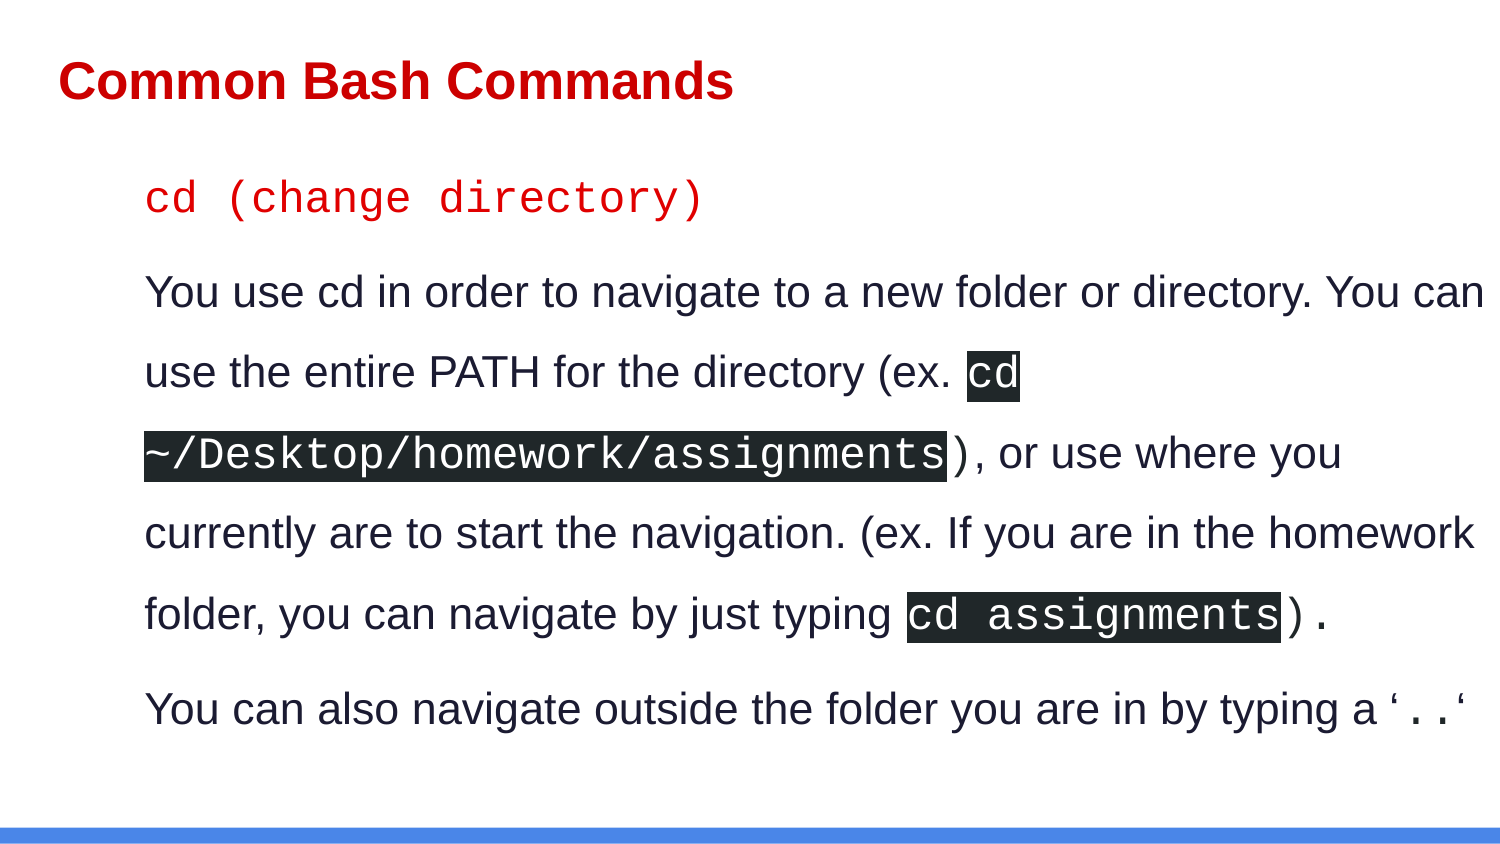

# Common Bash Commands
cd (change directory)
You use cd in order to navigate to a new folder or directory. You can use the entire PATH for the directory (ex. cd ~/Desktop/homework/assignments), or use where you currently are to start the navigation. (ex. If you are in the homework folder, you can navigate by just typing cd assignments).
You can also navigate outside the folder you are in by typing a ‘..‘